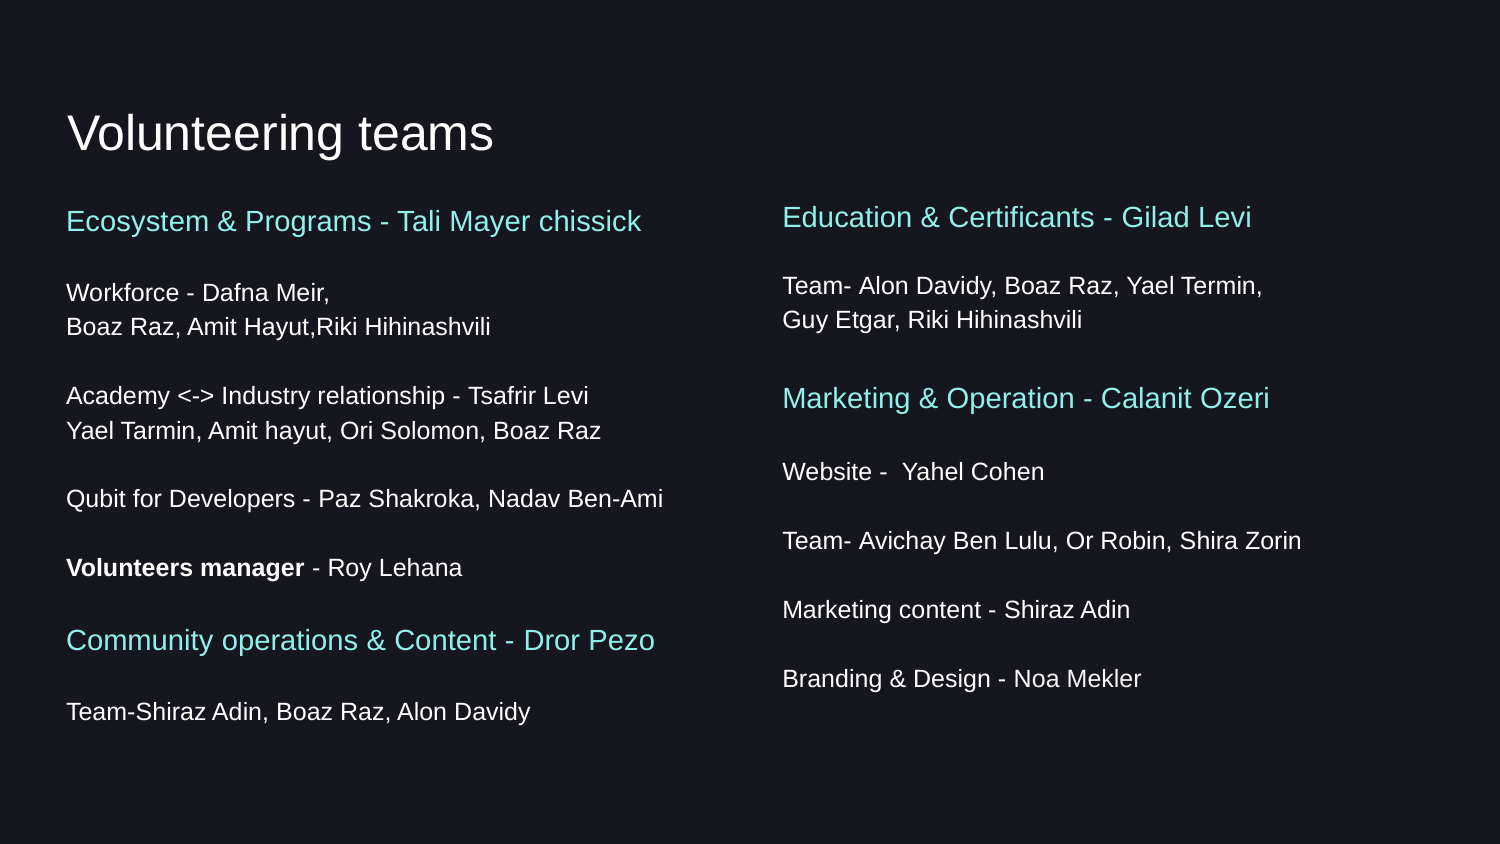

# Volunteering teams
Education & Certificants - Gilad Levi

Team- Alon Davidy, Boaz Raz, Yael Termin,
Guy Etgar, Riki Hihinashvili

Marketing & Operation - Calanit Ozeri

Website -  Yahel Cohen

Team- Avichay Ben Lulu, Or Robin, Shira Zorin

Marketing content - Shiraz Adin

Branding & Design - Noa Mekler

Ecosystem & Programs - Tali Mayer chissick

Workforce - Dafna Meir,
Boaz Raz, Amit Hayut,Riki Hihinashvili

Academy <-> Industry relationship - Tsafrir Levi
Yael Tarmin, Amit hayut, Ori Solomon, Boaz Raz

Qubit for Developers - Paz Shakroka, Nadav Ben-Ami

Volunteers manager - Roy Lehana

Community operations & Content - Dror Pezo

Team-Shiraz Adin, Boaz Raz, Alon Davidy